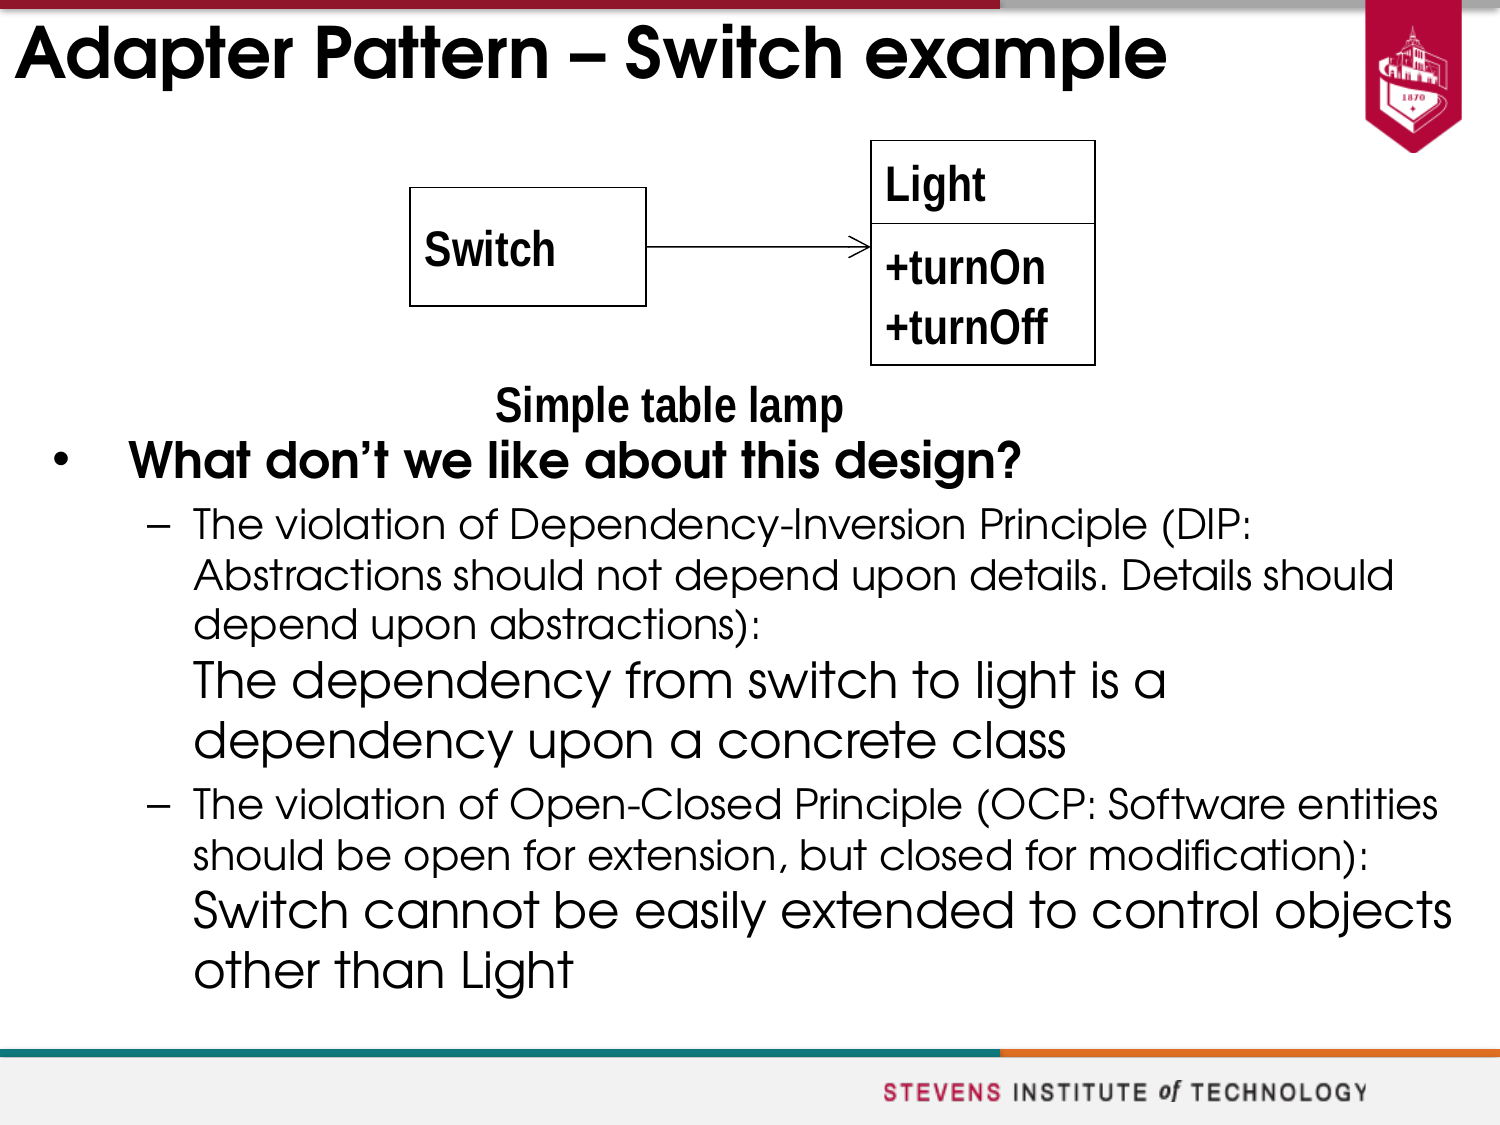

# Adapter Pattern – Switch example
Light
+turnOn
+turnOff
Switch

Simple table lamp
What don’t we like about this design?
The violation of Dependency-Inversion Principle (DIP: Abstractions should not depend upon details. Details should depend upon abstractions):
The dependency from switch to light is a dependency upon a concrete class
The violation of Open-Closed Principle (OCP: Software entities should be open for extension, but closed for modification):
Switch cannot be easily extended to control objects other than Light